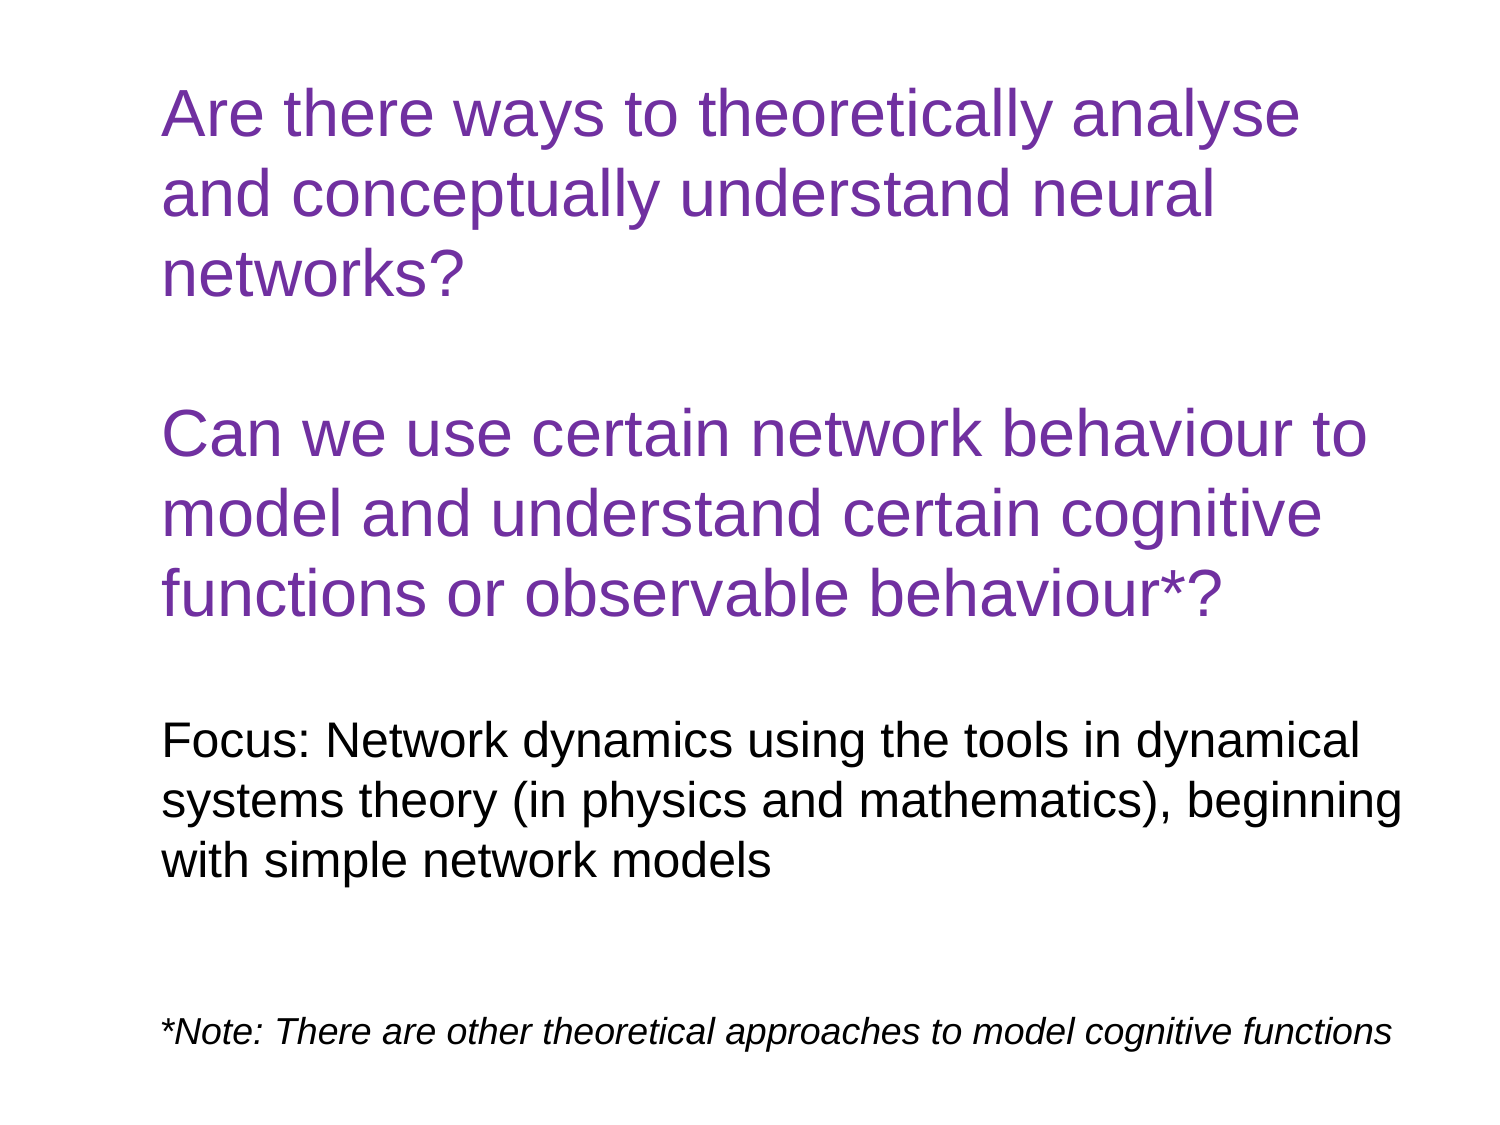

# Are there ways to theoretically analyse and conceptually understand neural networks? Can we use certain network behaviour to model and understand certain cognitive functions or observable behaviour*?
Focus: Network dynamics using the tools in dynamical systems theory (in physics and mathematics), beginning with simple network models
*Note: There are other theoretical approaches to model cognitive functions